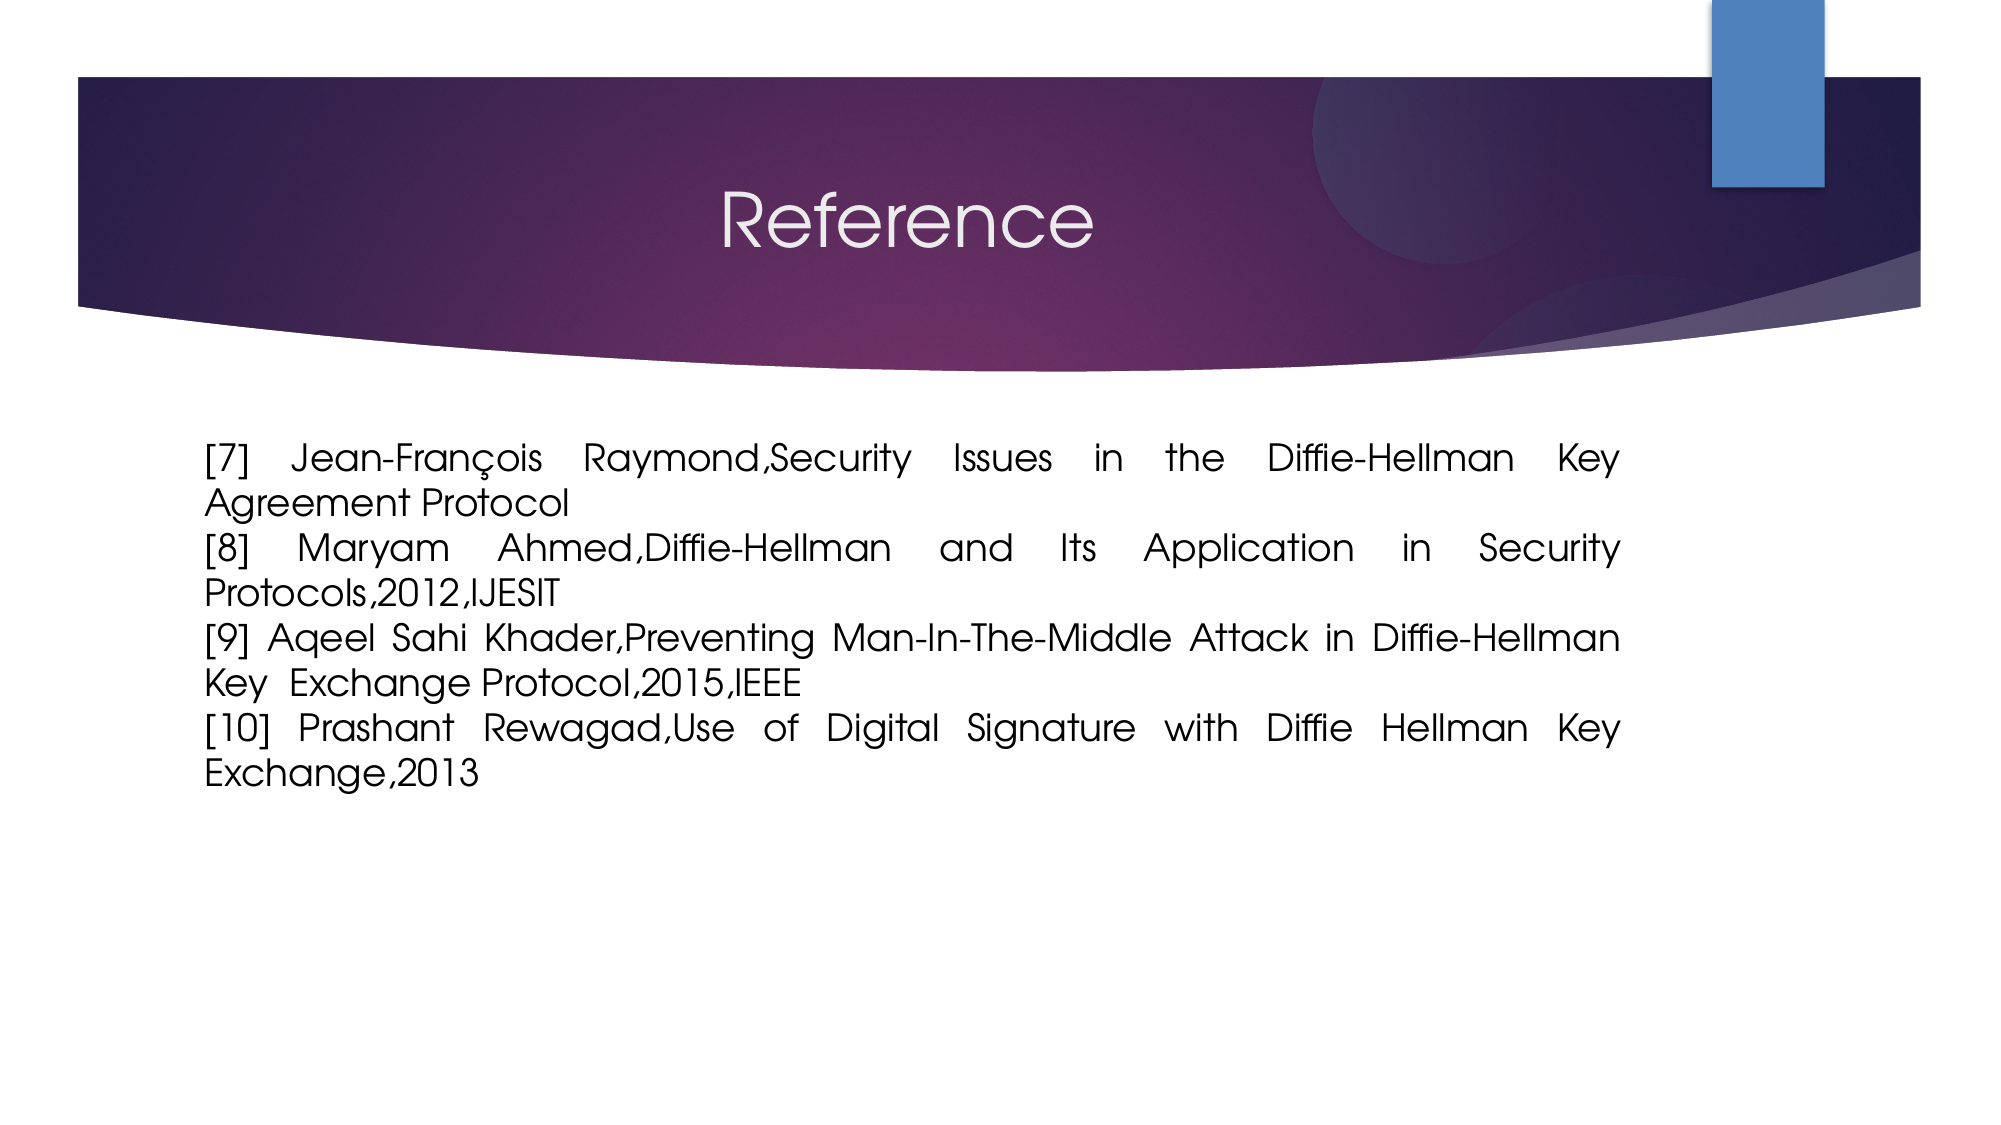

Reference
[7] Jean-François Raymond,Security Issues in the Diffie-Hellman Key Agreement Protocol
[8] Maryam Ahmed,Diffie-Hellman and Its Application in Security Protocols,2012,IJESIT
[9] Aqeel Sahi Khader,Preventing Man-In-The-Middle Attack in Diffie-Hellman Key  Exchange Protocol,2015,IEEE
[10] Prashant Rewagad,Use of Digital Signature with Diffie Hellman Key Exchange,2013